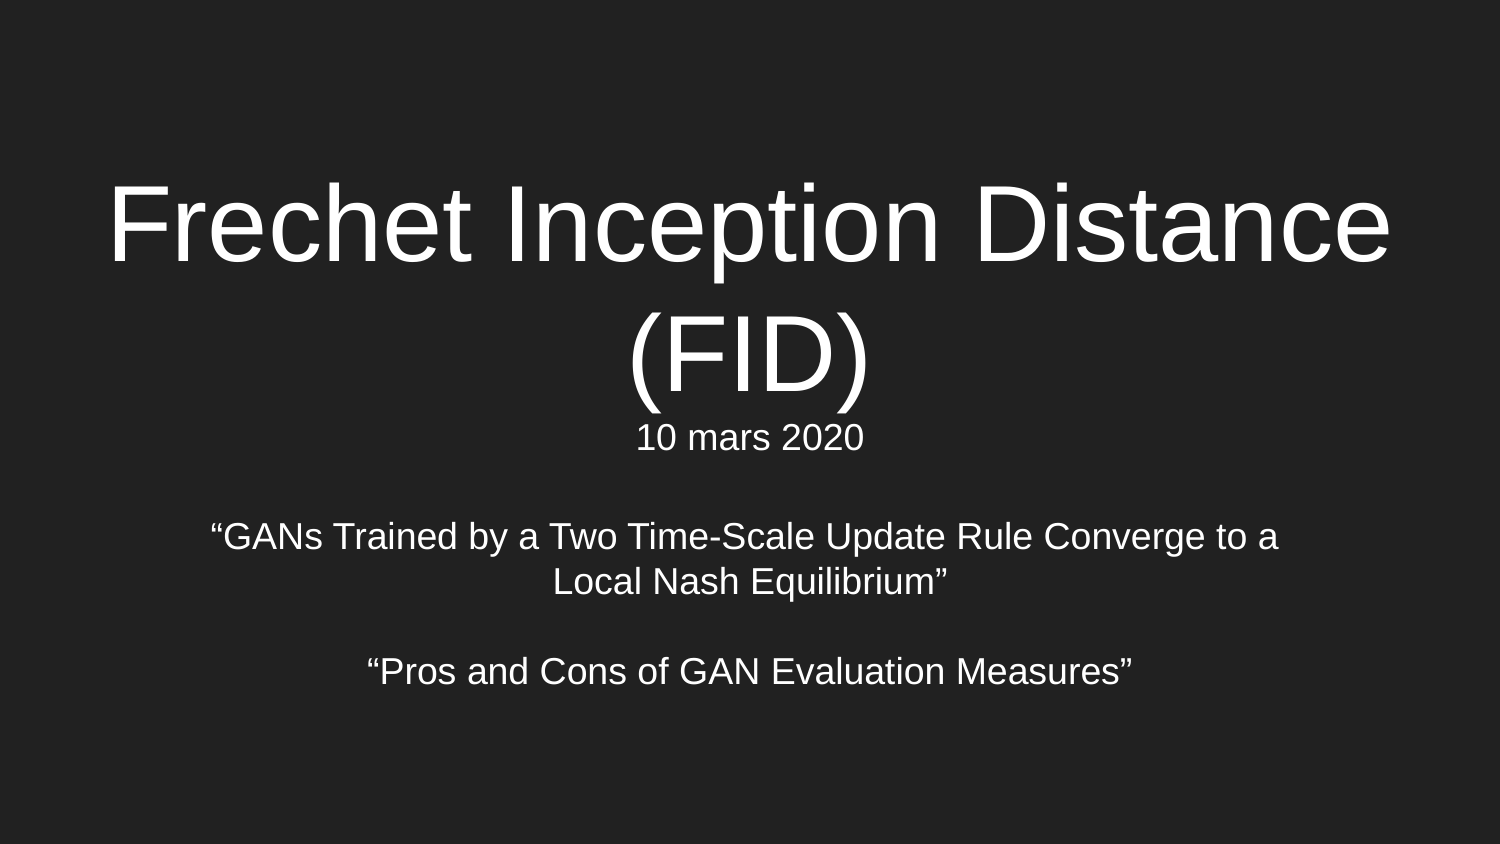

# Frechet Inception Distance (FID)
10 mars 2020
“GANs Trained by a Two Time-Scale Update Rule Converge to a
Local Nash Equilibrium”

“Pros and Cons of GAN Evaluation Measures”